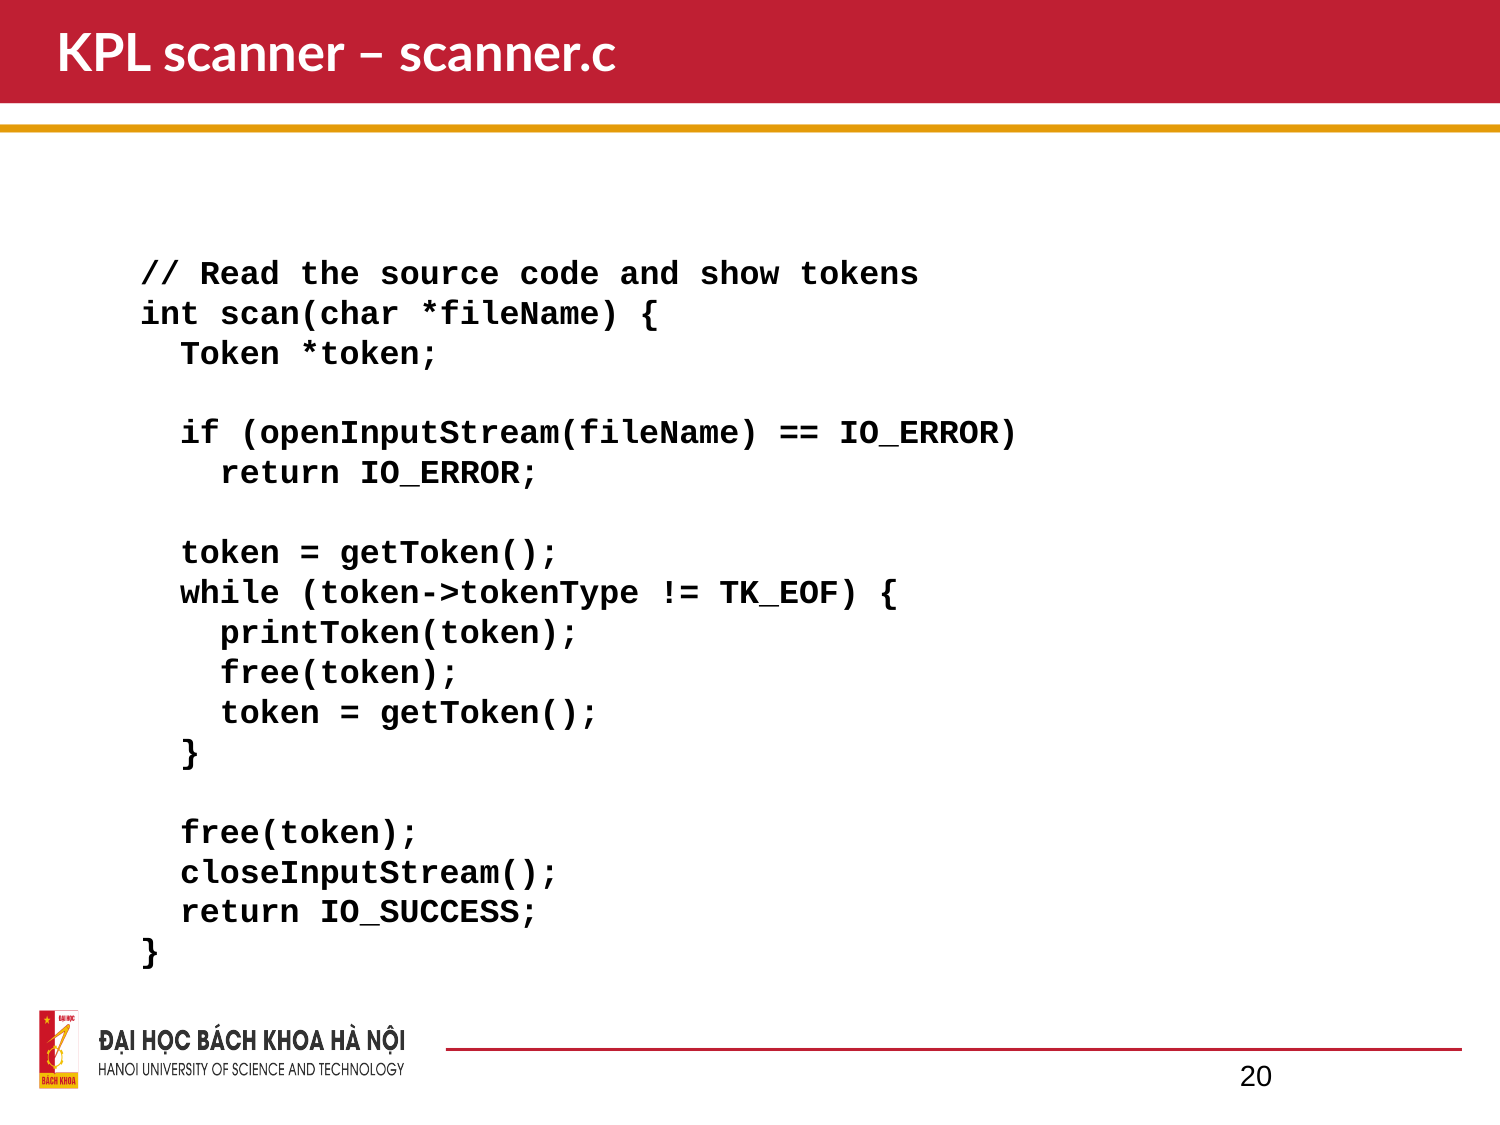

# KPL scanner – scanner.c
// Read the source code and show tokens
int scan(char *fileName) {
  Token *token;

  if (openInputStream(fileName) == IO_ERROR)
    return IO_ERROR;

  token = getToken();
  while (token->tokenType != TK_EOF) {
    printToken(token);
    free(token);
    token = getToken();
  }

  free(token);
  closeInputStream();
  return IO_SUCCESS;
}

20